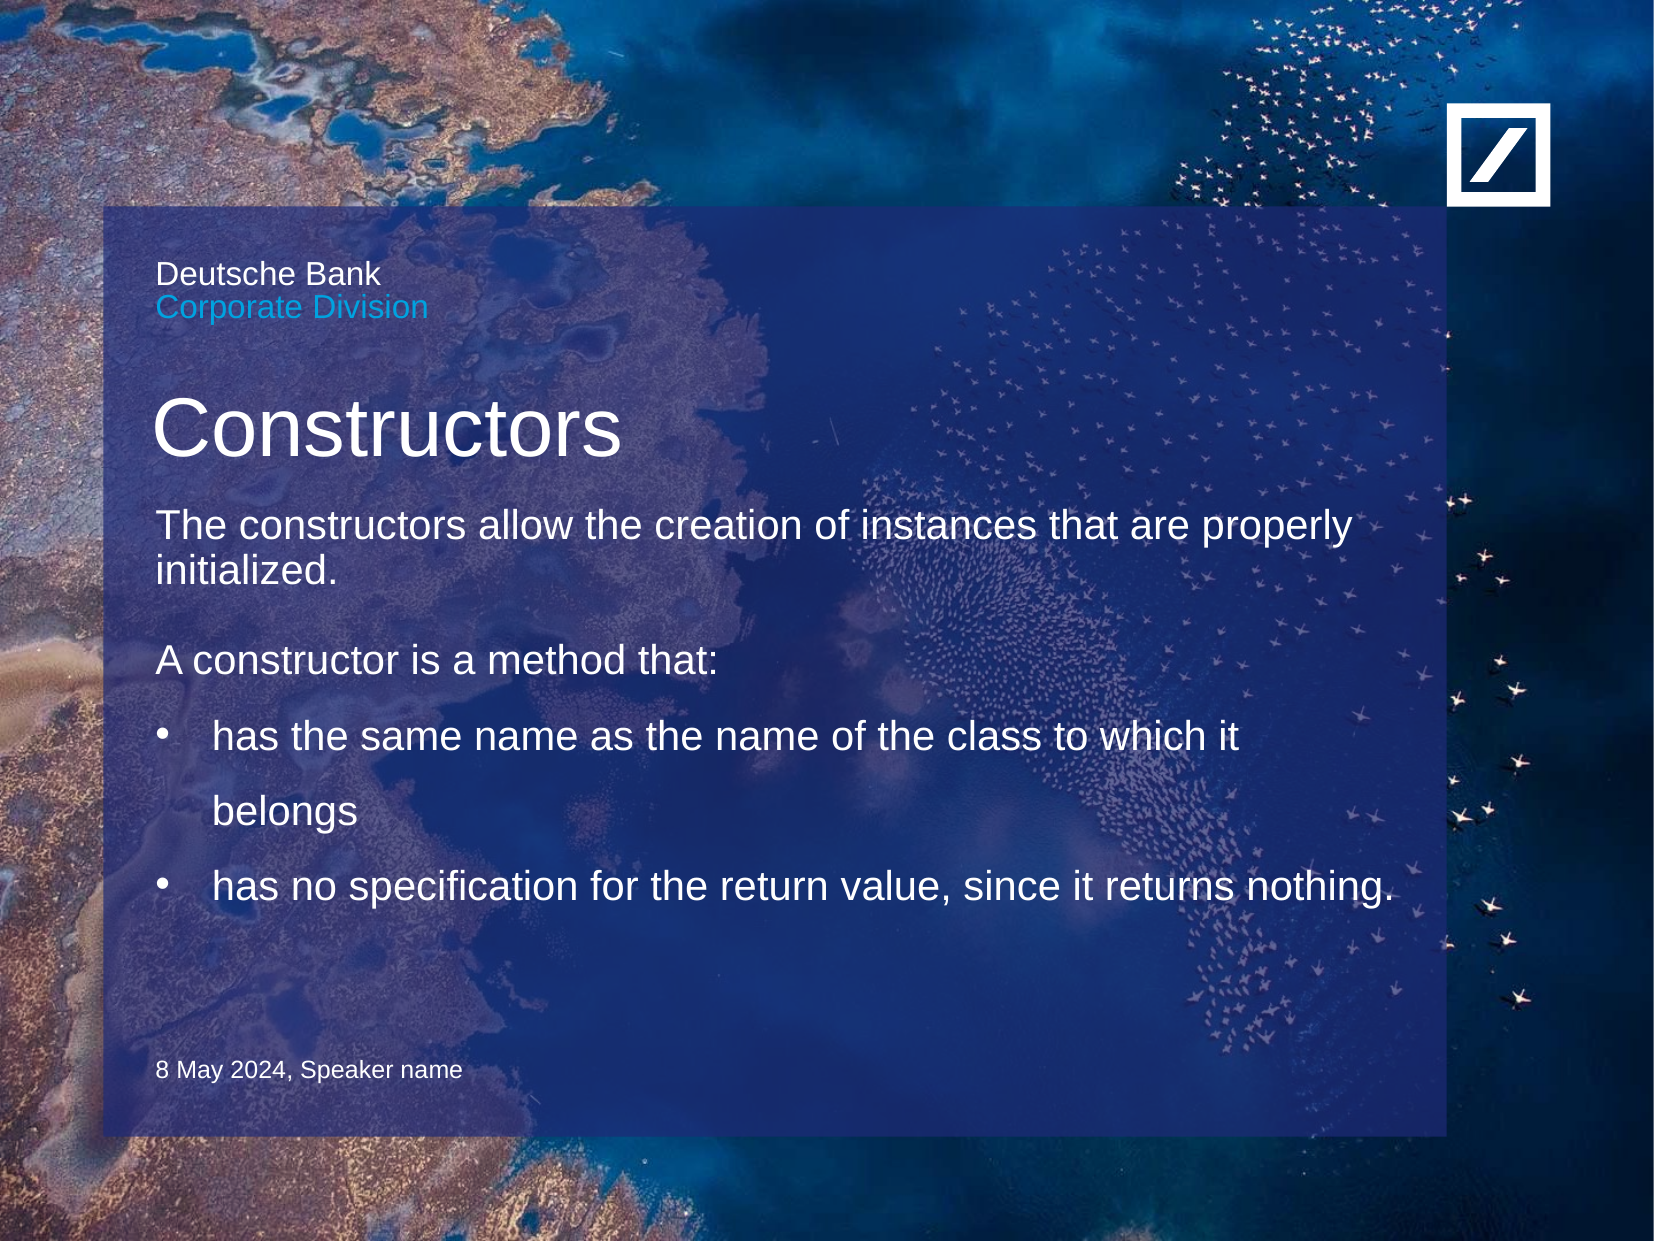

Constructors
The constructors allow the creation of instances that are properly initialized.

A constructor is a method that:
has the same name as the name of the class to which it belongs
has no specification for the return value, since it returns nothing.

8 May 2024, Speaker name